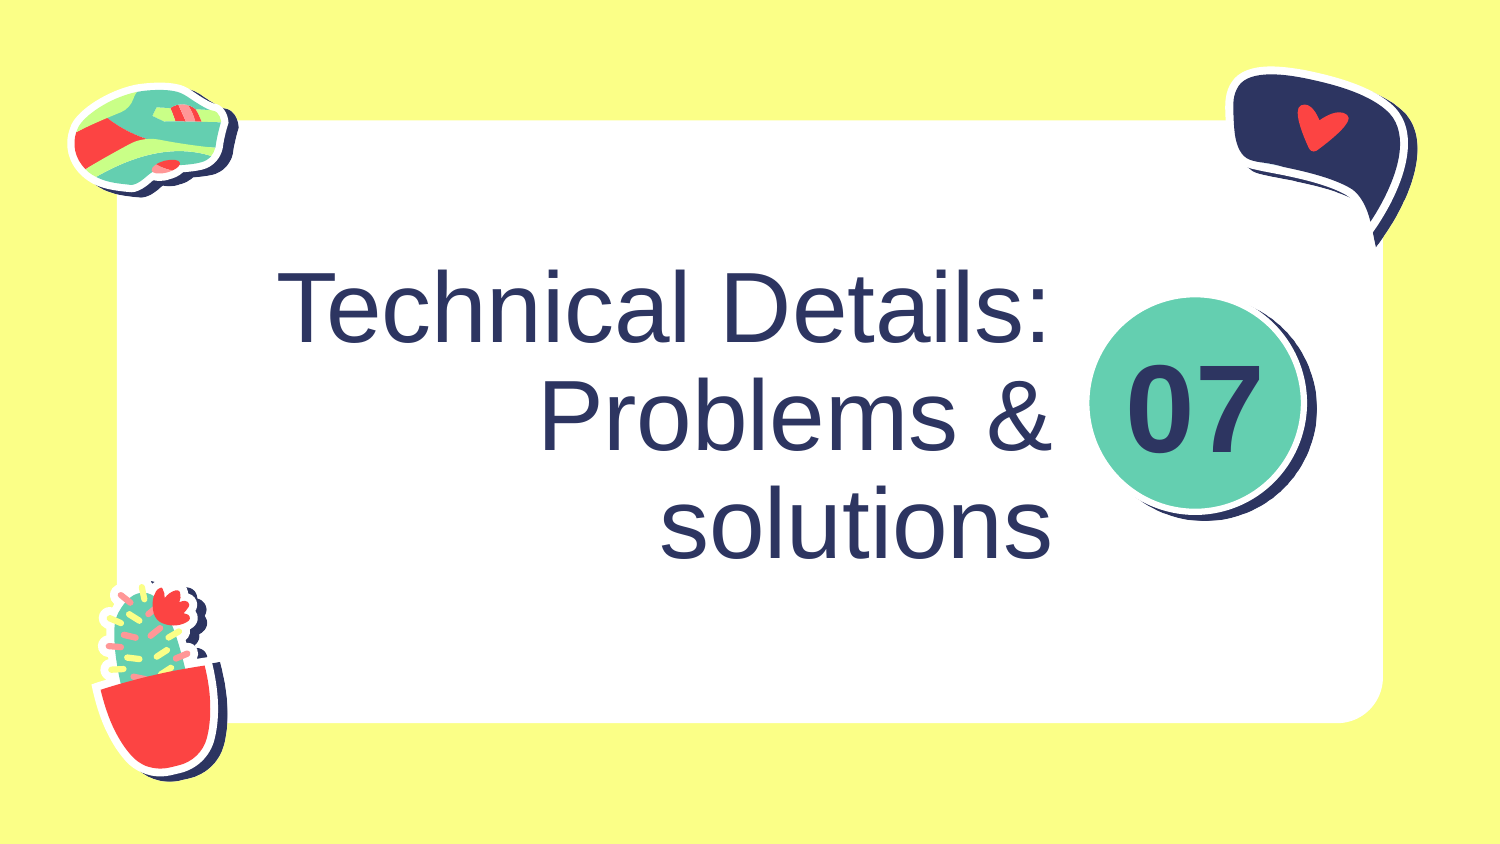

07
# Technical Details: Problems & solutions